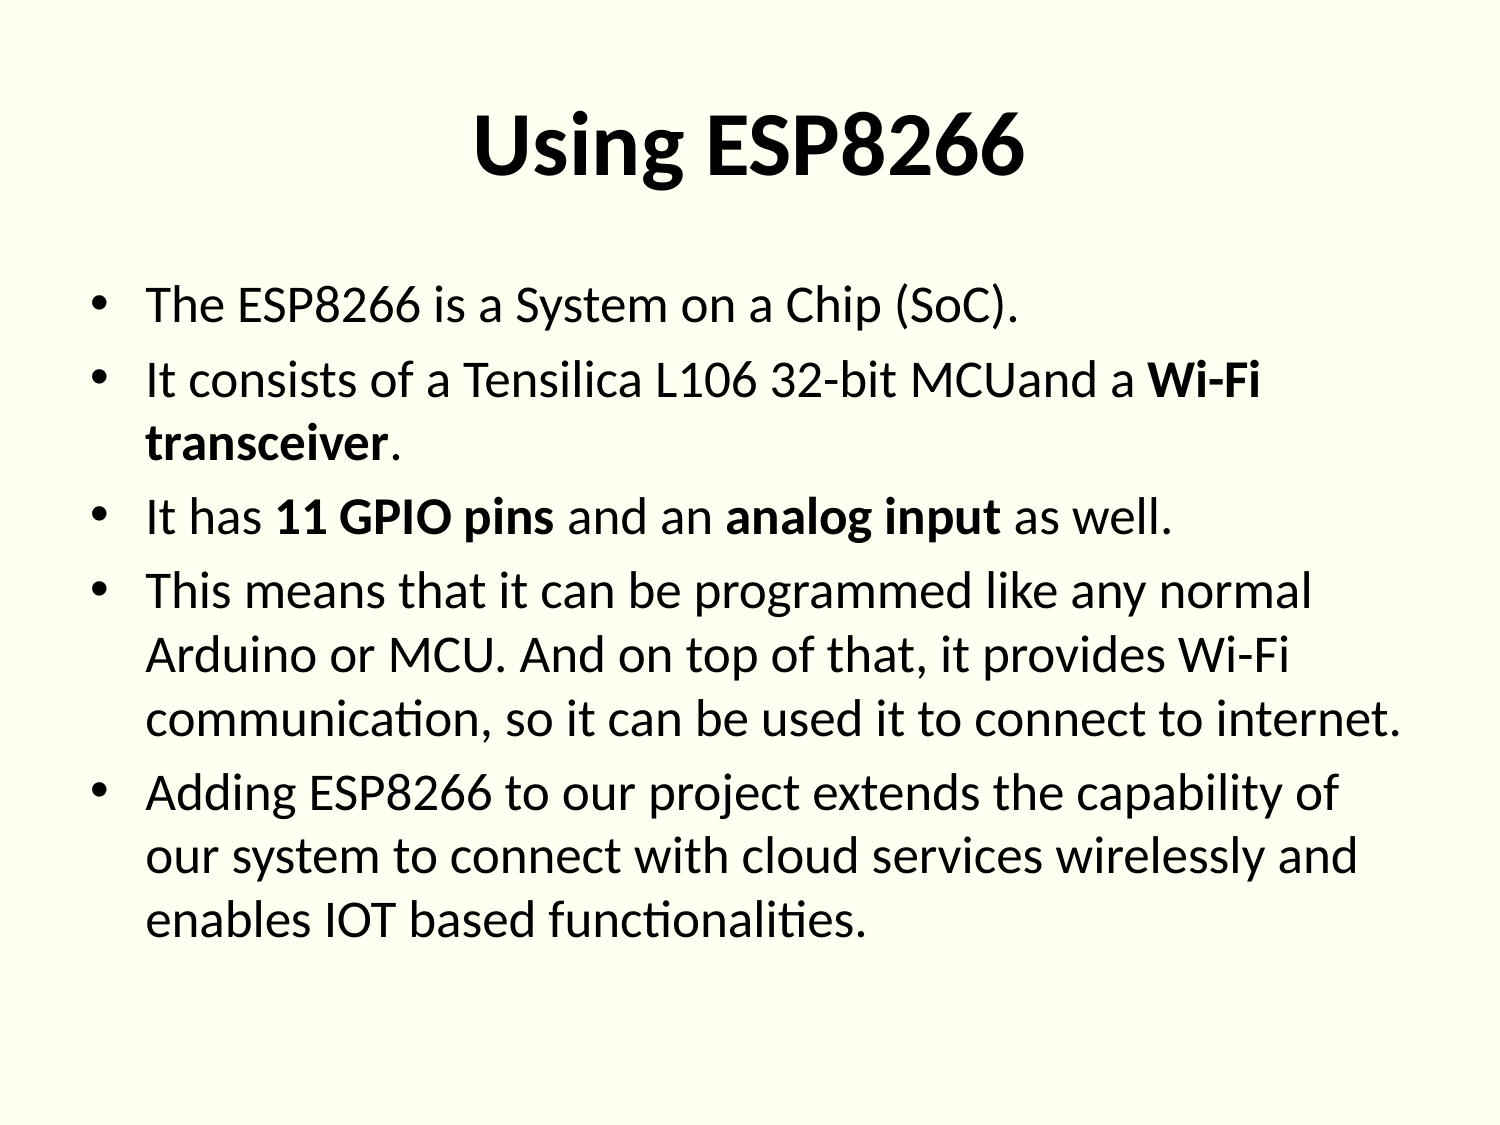

# Using ESP8266
The ESP8266 is a System on a Chip (SoC).
It consists of a Tensilica L106 32-bit MCUand a Wi-Fi transceiver.
It has 11 GPIO pins and an analog input as well.
This means that it can be programmed like any normal Arduino or MCU. And on top of that, it provides Wi-Fi communication, so it can be used it to connect to internet.
Adding ESP8266 to our project extends the capability of our system to connect with cloud services wirelessly and enables IOT based functionalities.